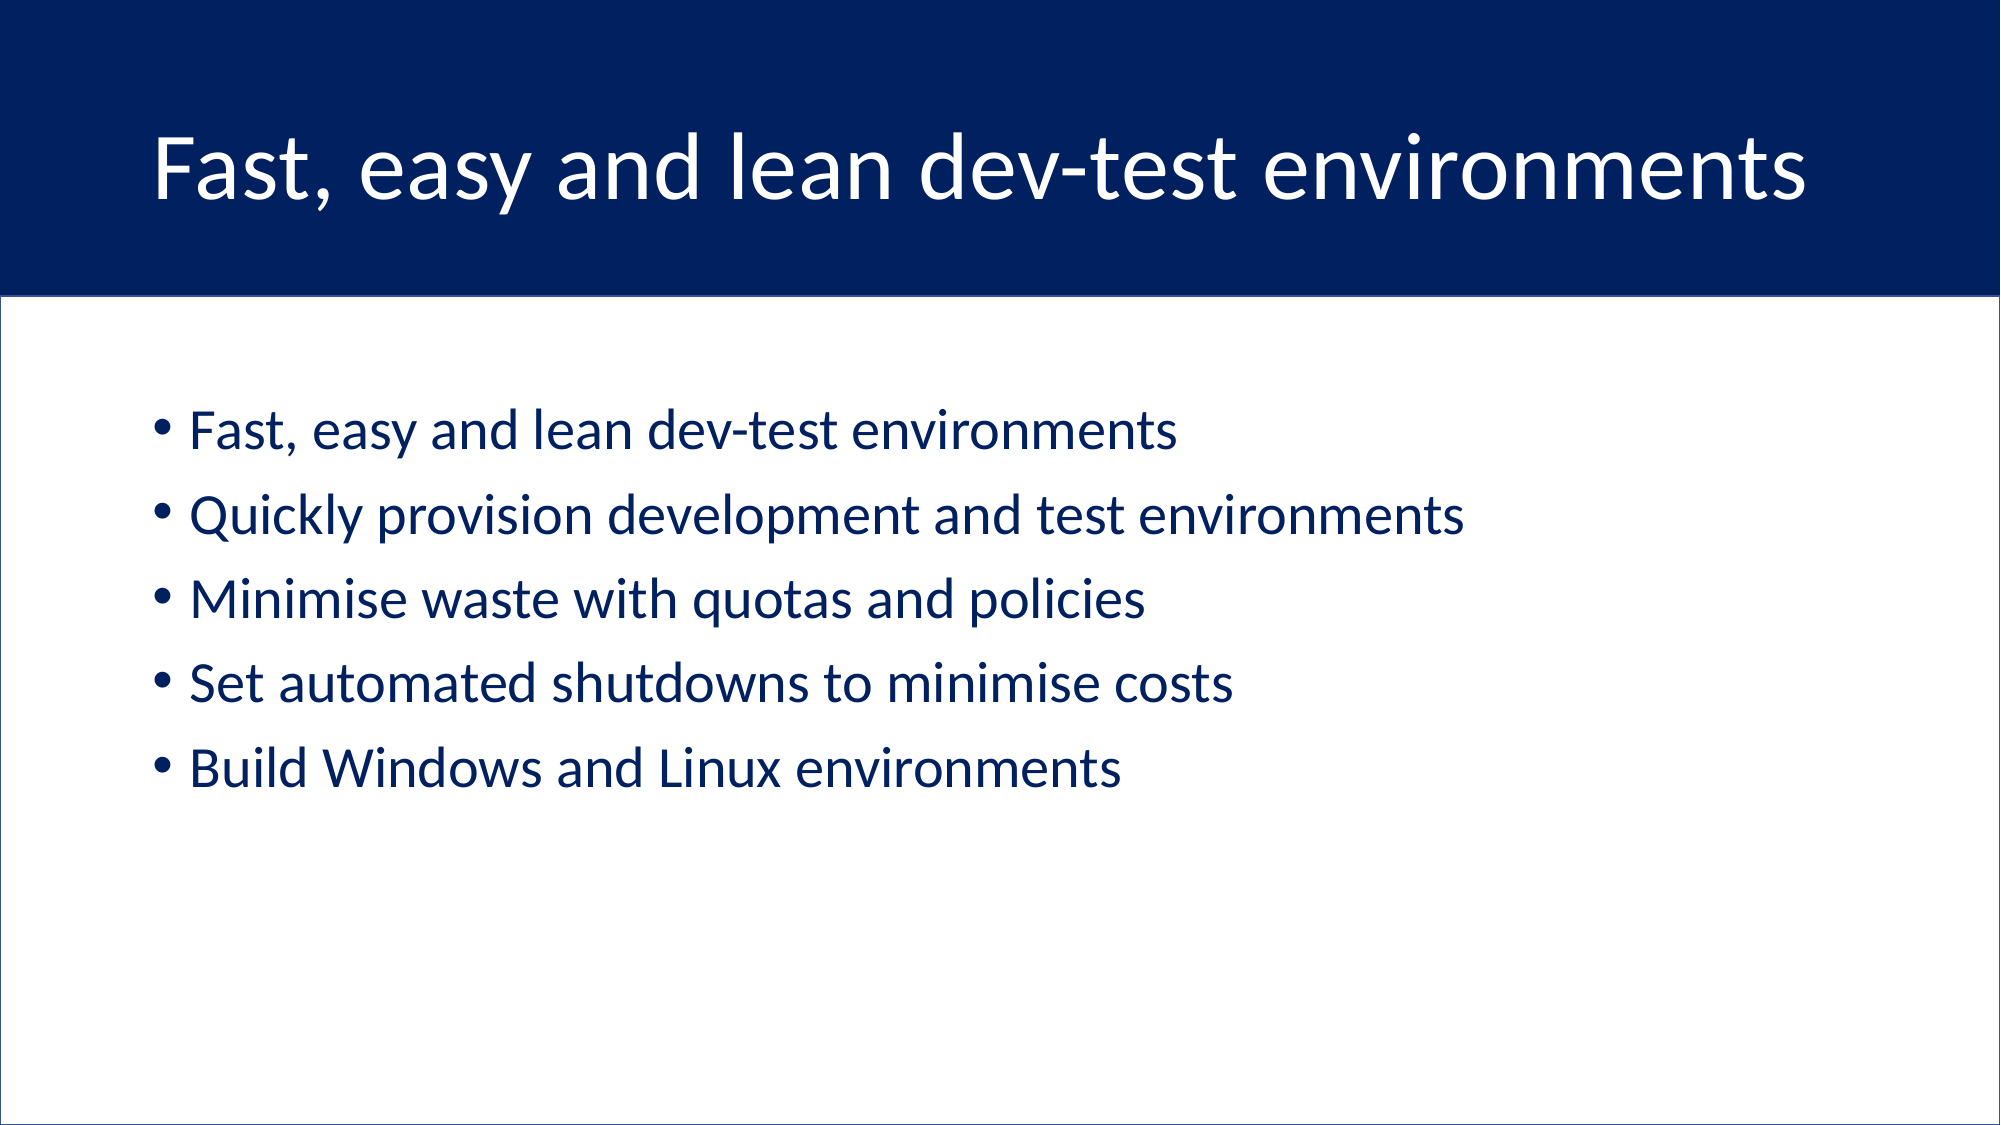

# Fast, easy and lean dev-test environments

Fast, easy and lean dev-test environments
Quickly provision development and test environments
Minimise waste with quotas and policies
Set automated shutdowns to minimise costs
Build Windows and Linux environments